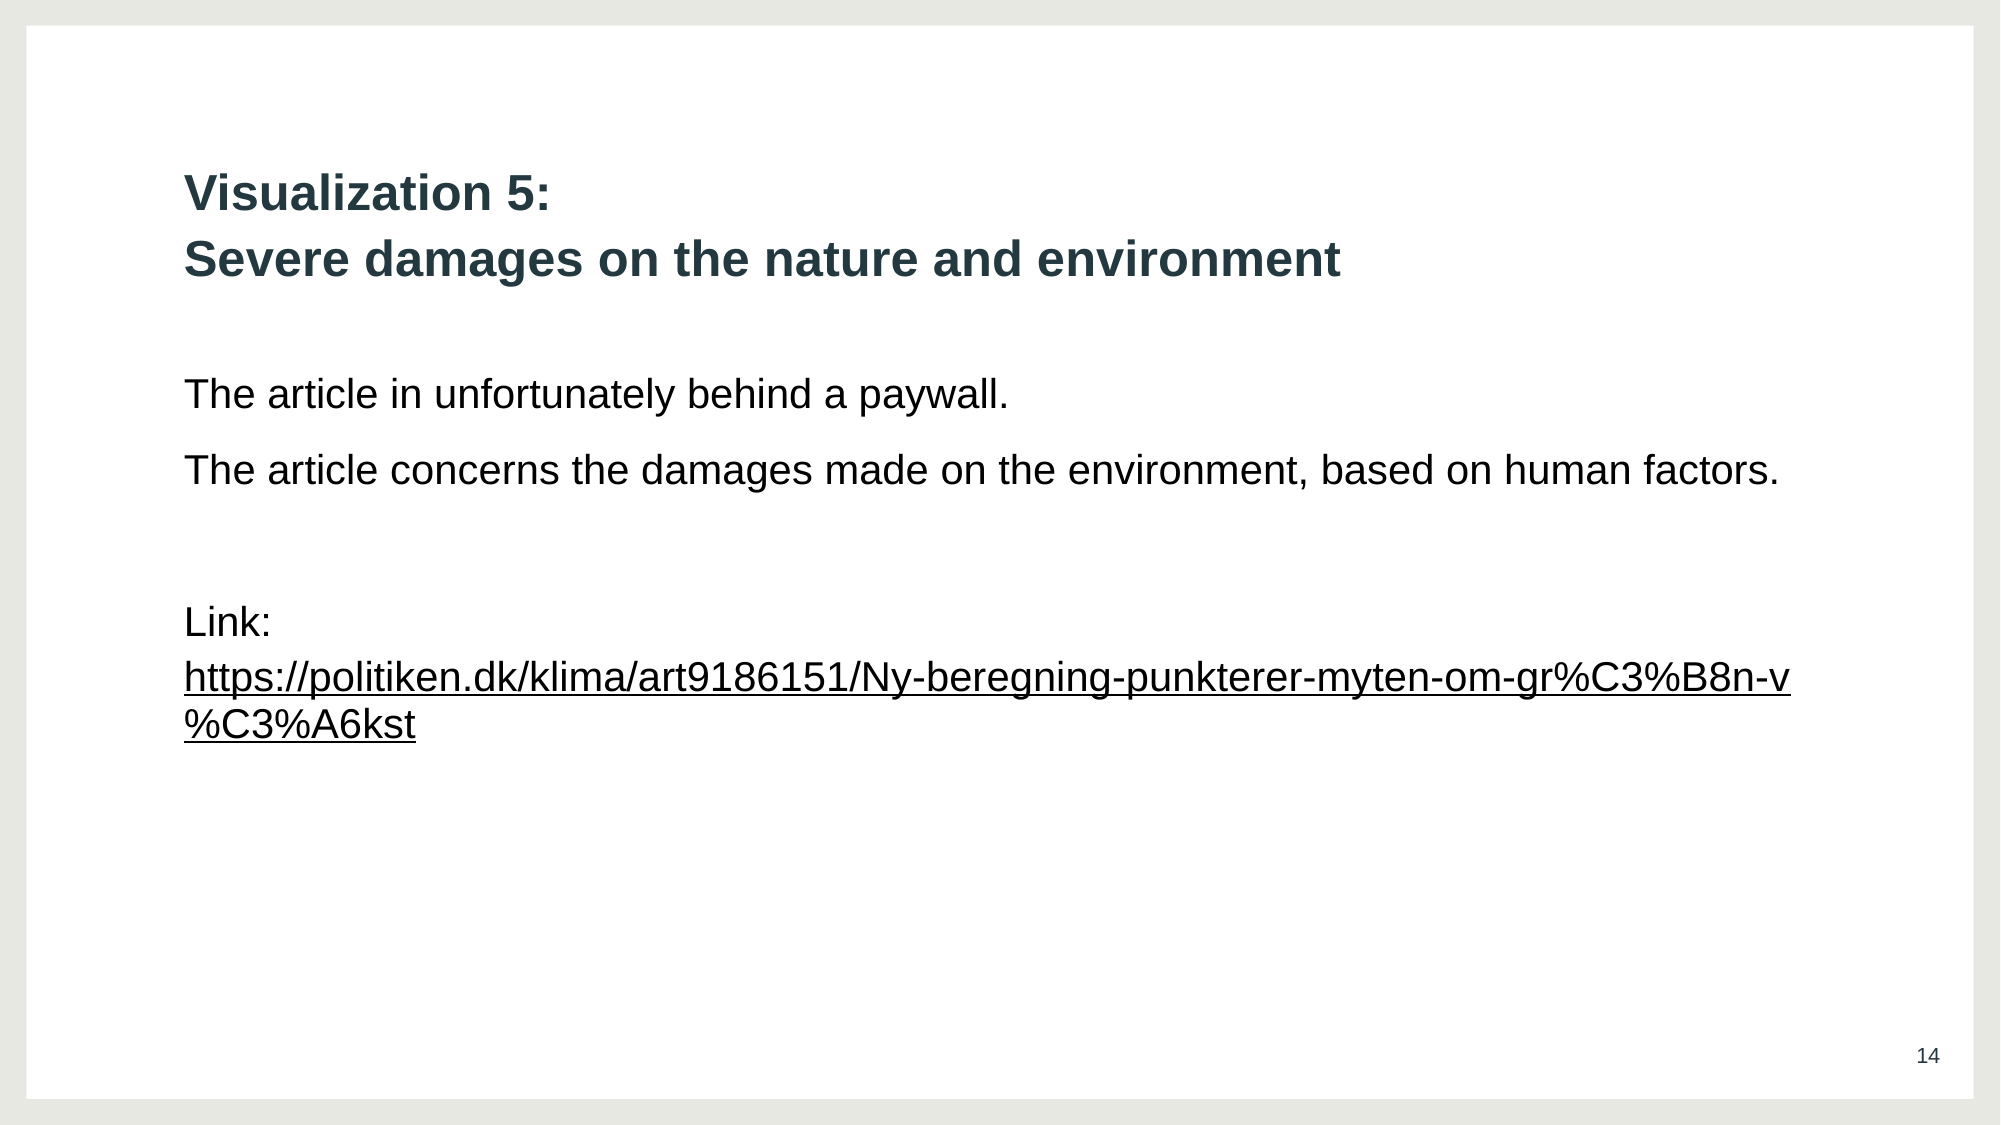

# Visualization 5: Severe damages on the nature and environment
The article in unfortunately behind a paywall.
The article concerns the damages made on the environment, based on human factors.

Link: https://politiken.dk/klima/art9186151/Ny-beregning-punkterer-myten-om-gr%C3%B8n-v%C3%A6kst

14